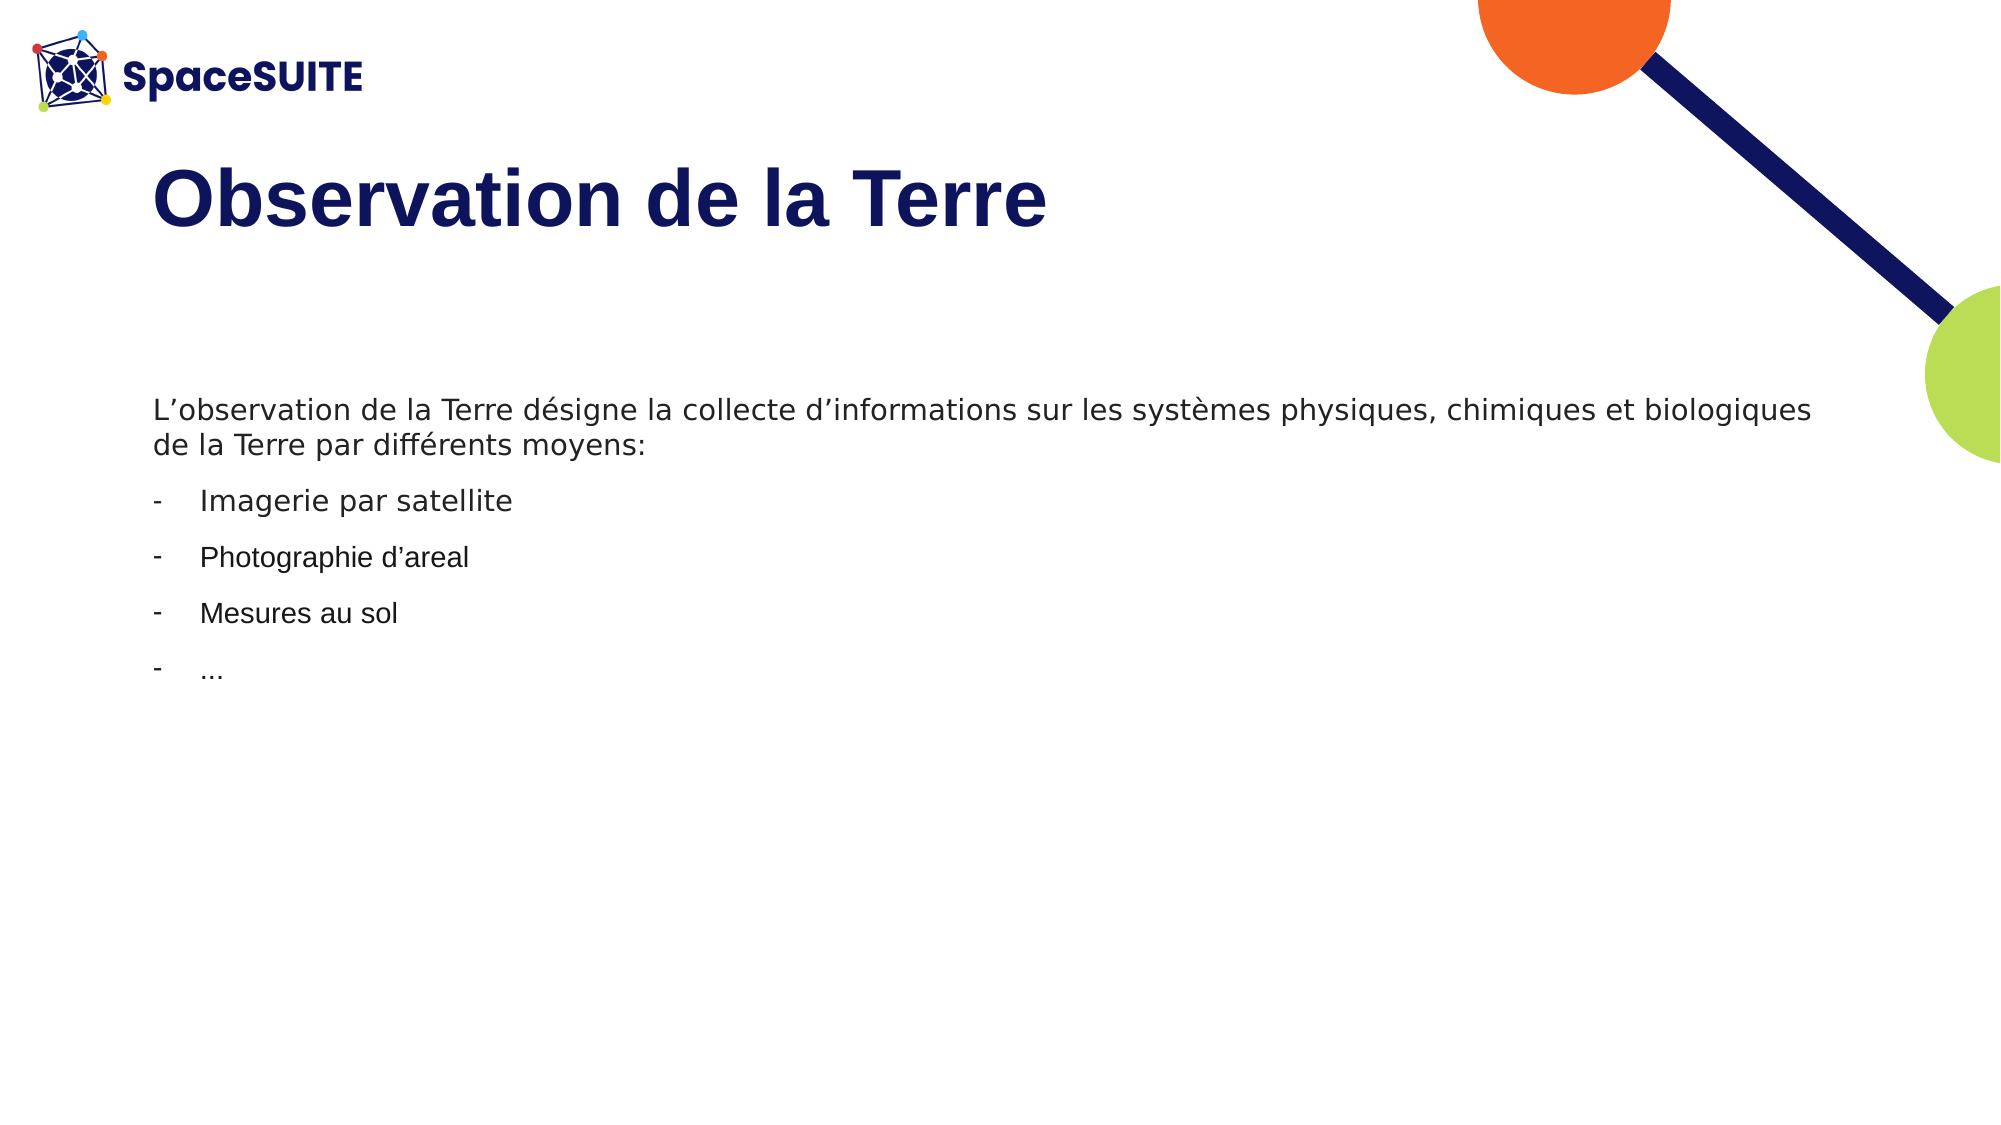

# Observation de la Terre

L’observation de la Terre désigne la collecte d’informations sur les systèmes physiques, chimiques et biologiques de la Terre par différents moyens:
Imagerie par satellite
Photographie d’areal
Mesures au sol
...